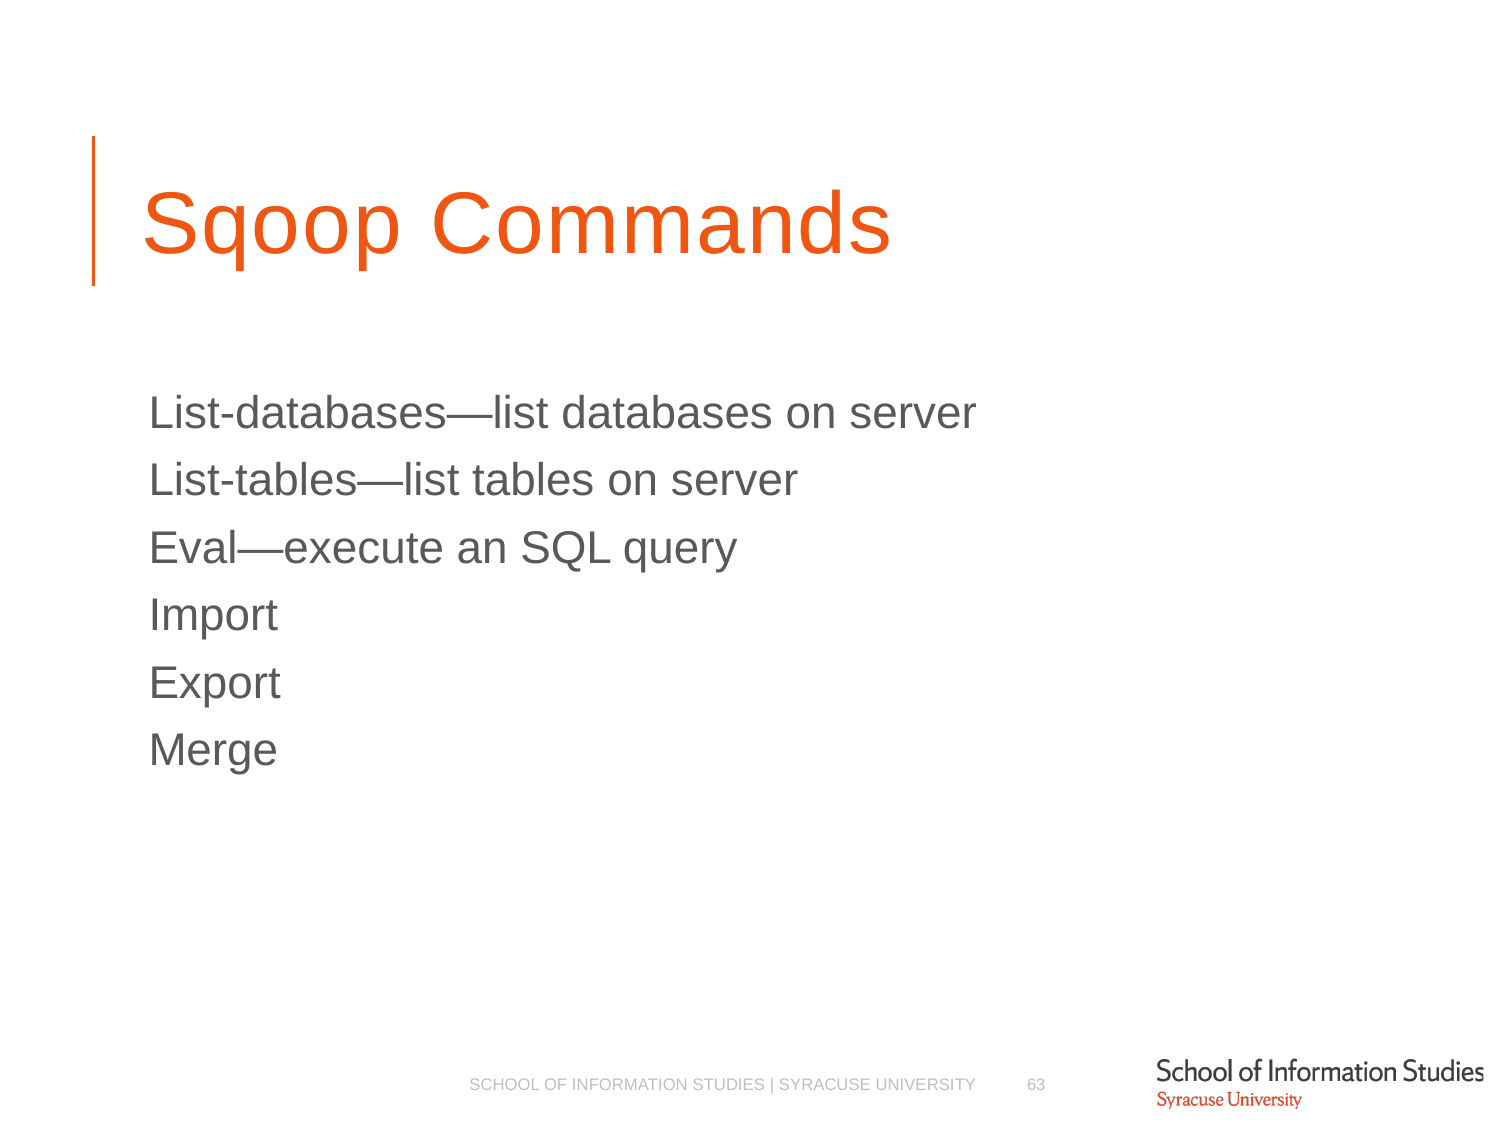

# Sqoop Commands
List-databases—list databases on server
List-tables—list tables on server
Eval—execute an SQL query
Import
Export
Merge
School of Information Studies | Syracuse University
63